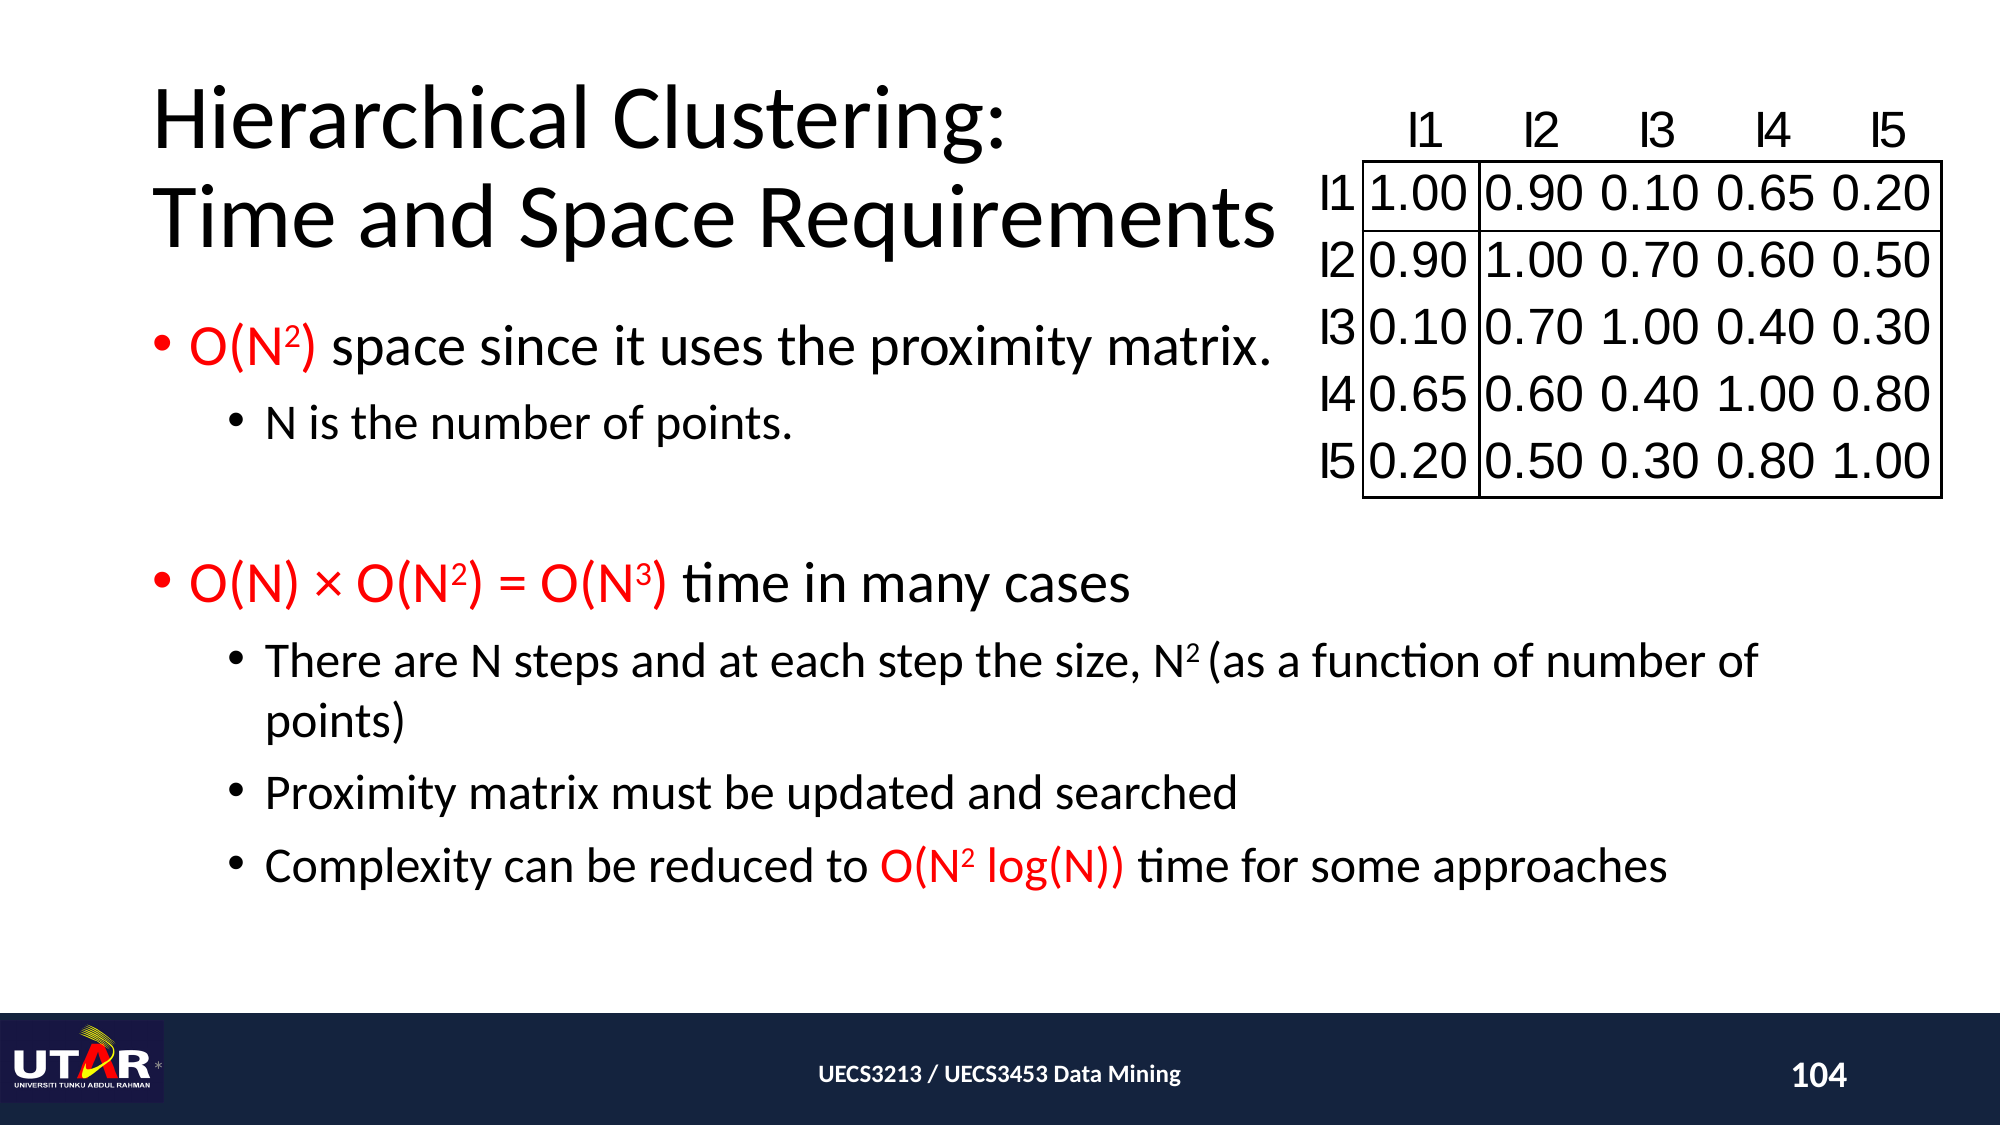

# Hierarchical Clustering: Time and Space Requirements
|  | I1 | I2 | I3 | I4 | I5 |
| --- | --- | --- | --- | --- | --- |
| I1 | 1.00 | 0.90 | 0.10 | 0.65 | 0.20 |
| I2 | 0.90 | 1.00 | 0.70 | 0.60 | 0.50 |
| I3 | 0.10 | 0.70 | 1.00 | 0.40 | 0.30 |
| I4 | 0.65 | 0.60 | 0.40 | 1.00 | 0.80 |
| I5 | 0.20 | 0.50 | 0.30 | 0.80 | 1.00 |
O(N2) space since it uses the proximity matrix.
N is the number of points.

O(N) × O(N2) = O(N3) time in many cases
There are N steps and at each step the size, N2 (as a function of number of points)
Proximity matrix must be updated and searched
Complexity can be reduced to O(N2 log(N)) time for some approaches

*
UECS3213 / UECS3453 Data Mining
104